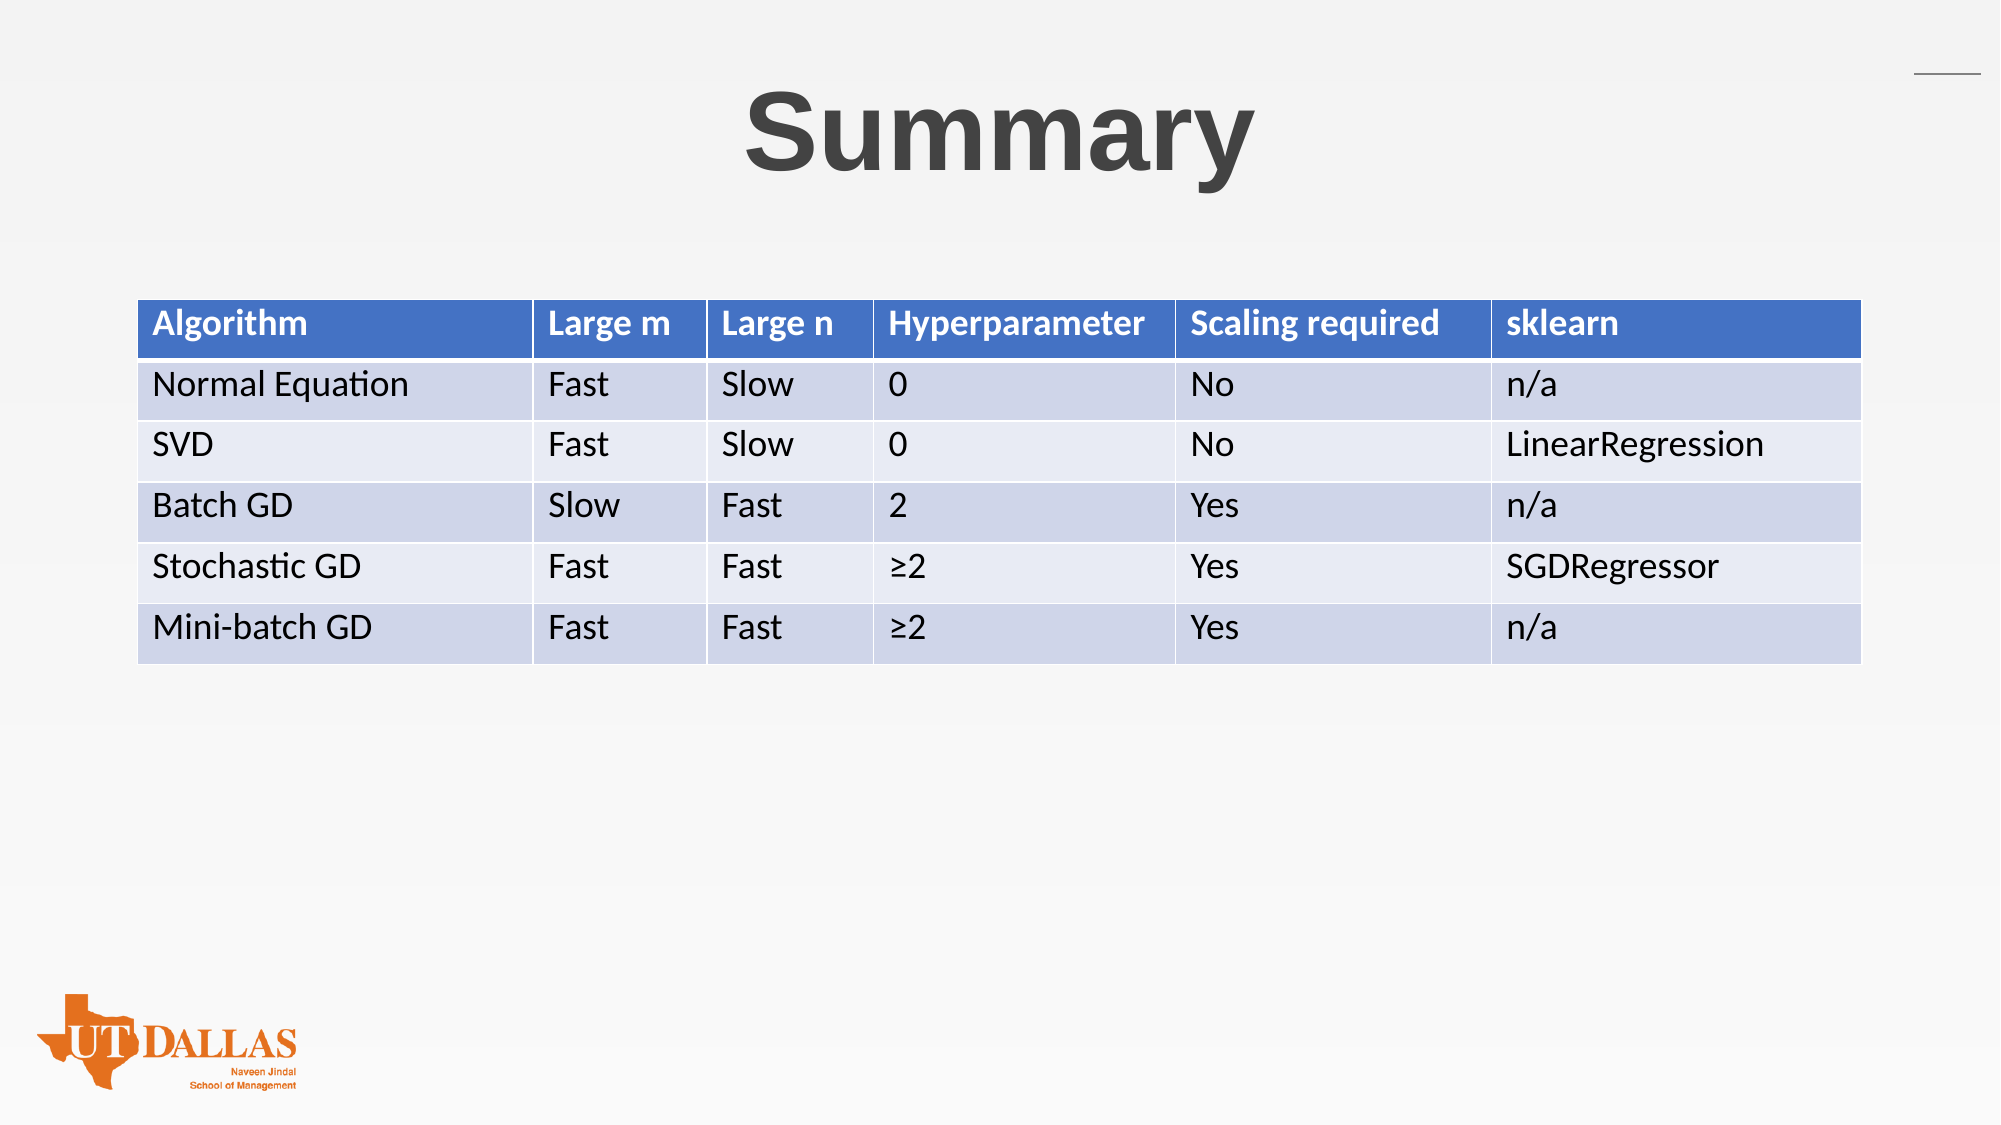

# Summary
| Algorithm | Large m | Large n | Hyperparameter | Scaling required | sklearn |
| --- | --- | --- | --- | --- | --- |
| Normal Equation | Fast | Slow | 0 | No | n/a |
| SVD | Fast | Slow | 0 | No | LinearRegression |
| Batch GD | Slow | Fast | 2 | Yes | n/a |
| Stochastic GD | Fast | Fast | ≥2 | Yes | SGDRegressor |
| Mini-batch GD | Fast | Fast | ≥2 | Yes | n/a |